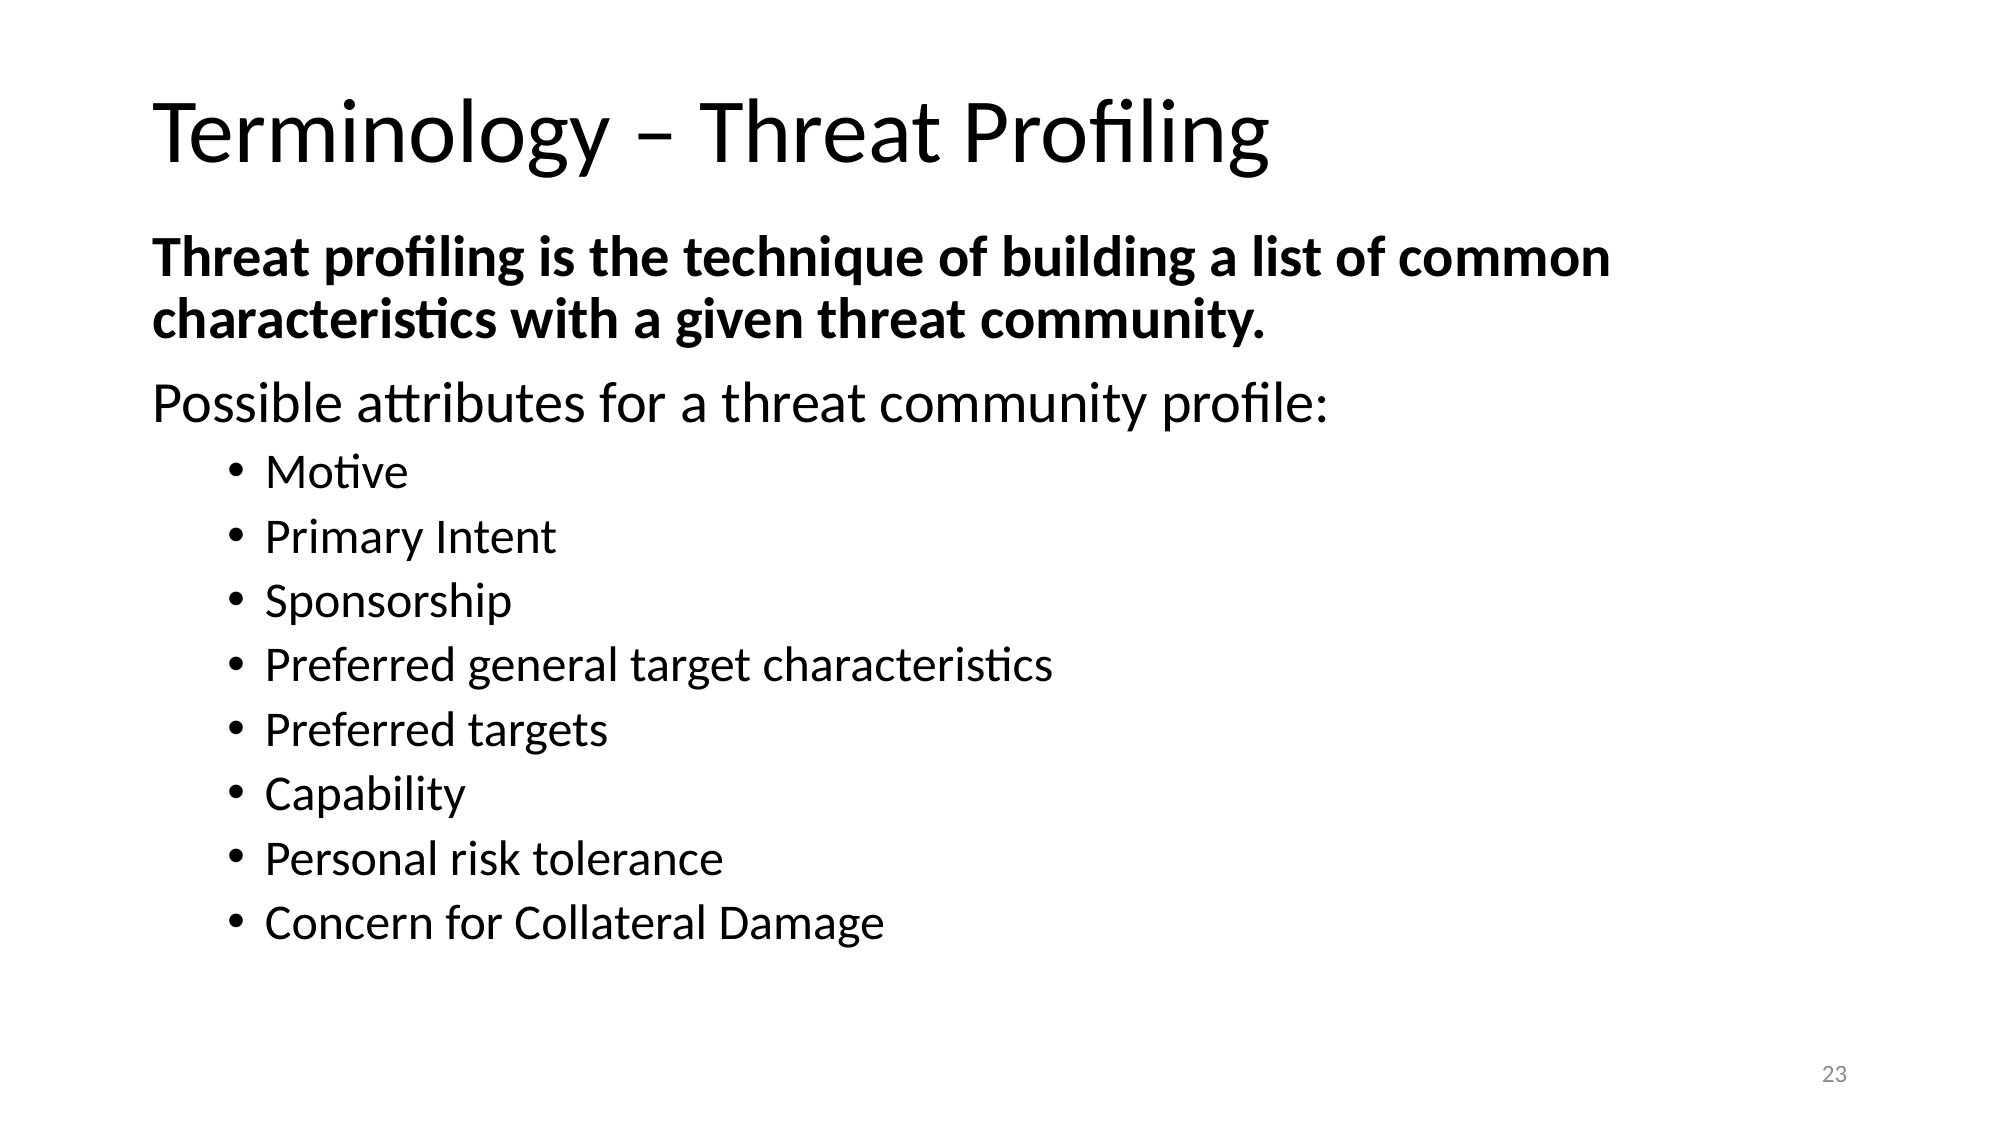

# Terminology – Threat Profiling
Threat profiling is the technique of building a list of common characteristics with a given threat community.
Possible attributes for a threat community profile:
Motive
Primary Intent
Sponsorship
Preferred general target characteristics
Preferred targets
Capability
Personal risk tolerance
Concern for Collateral Damage

23